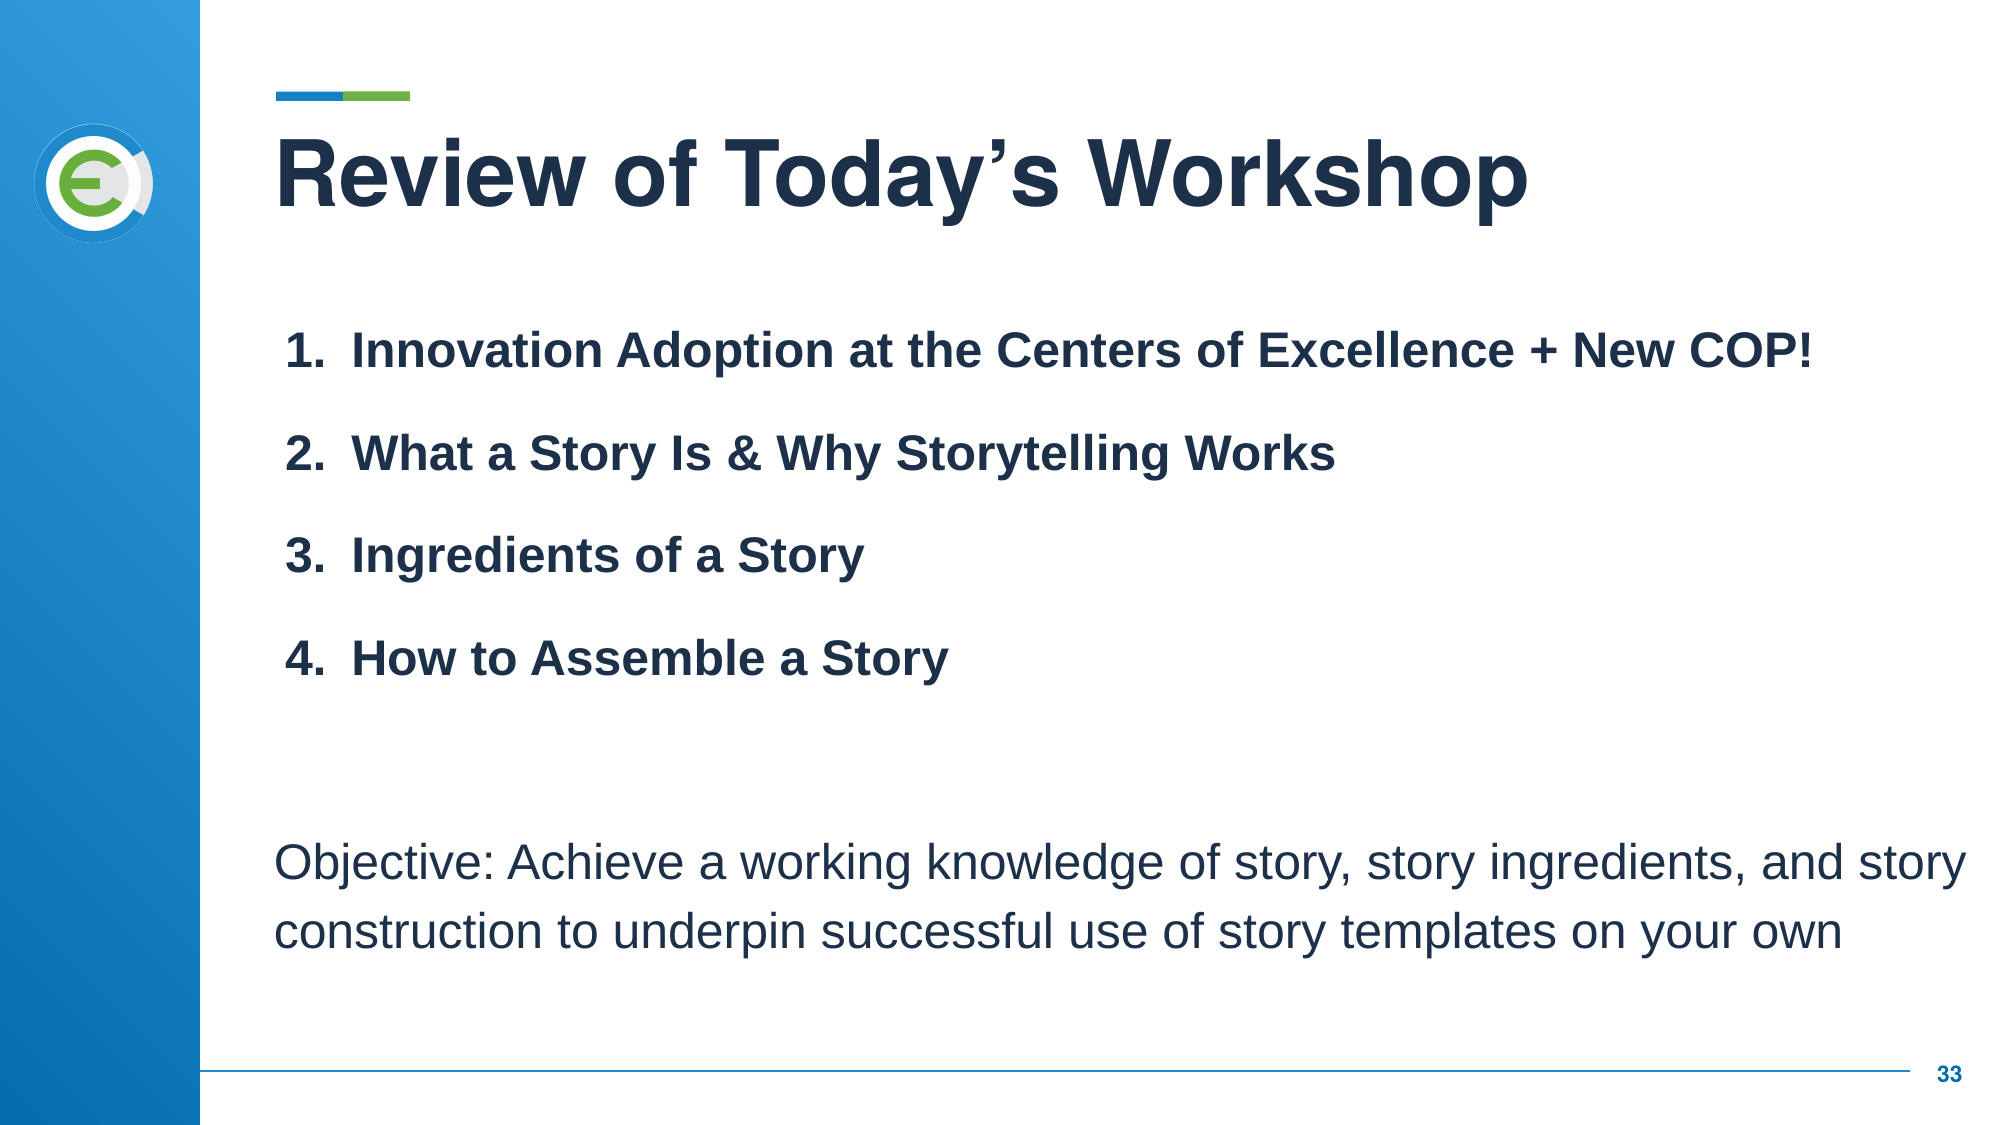

# Review of Today’s Workshop
Innovation Adoption at the Centers of Excellence + New COP!
What a Story Is & Why Storytelling Works
Ingredients of a Story
How to Assemble a Story

Objective: Achieve a working knowledge of story, story ingredients, and story construction to underpin successful use of story templates on your own